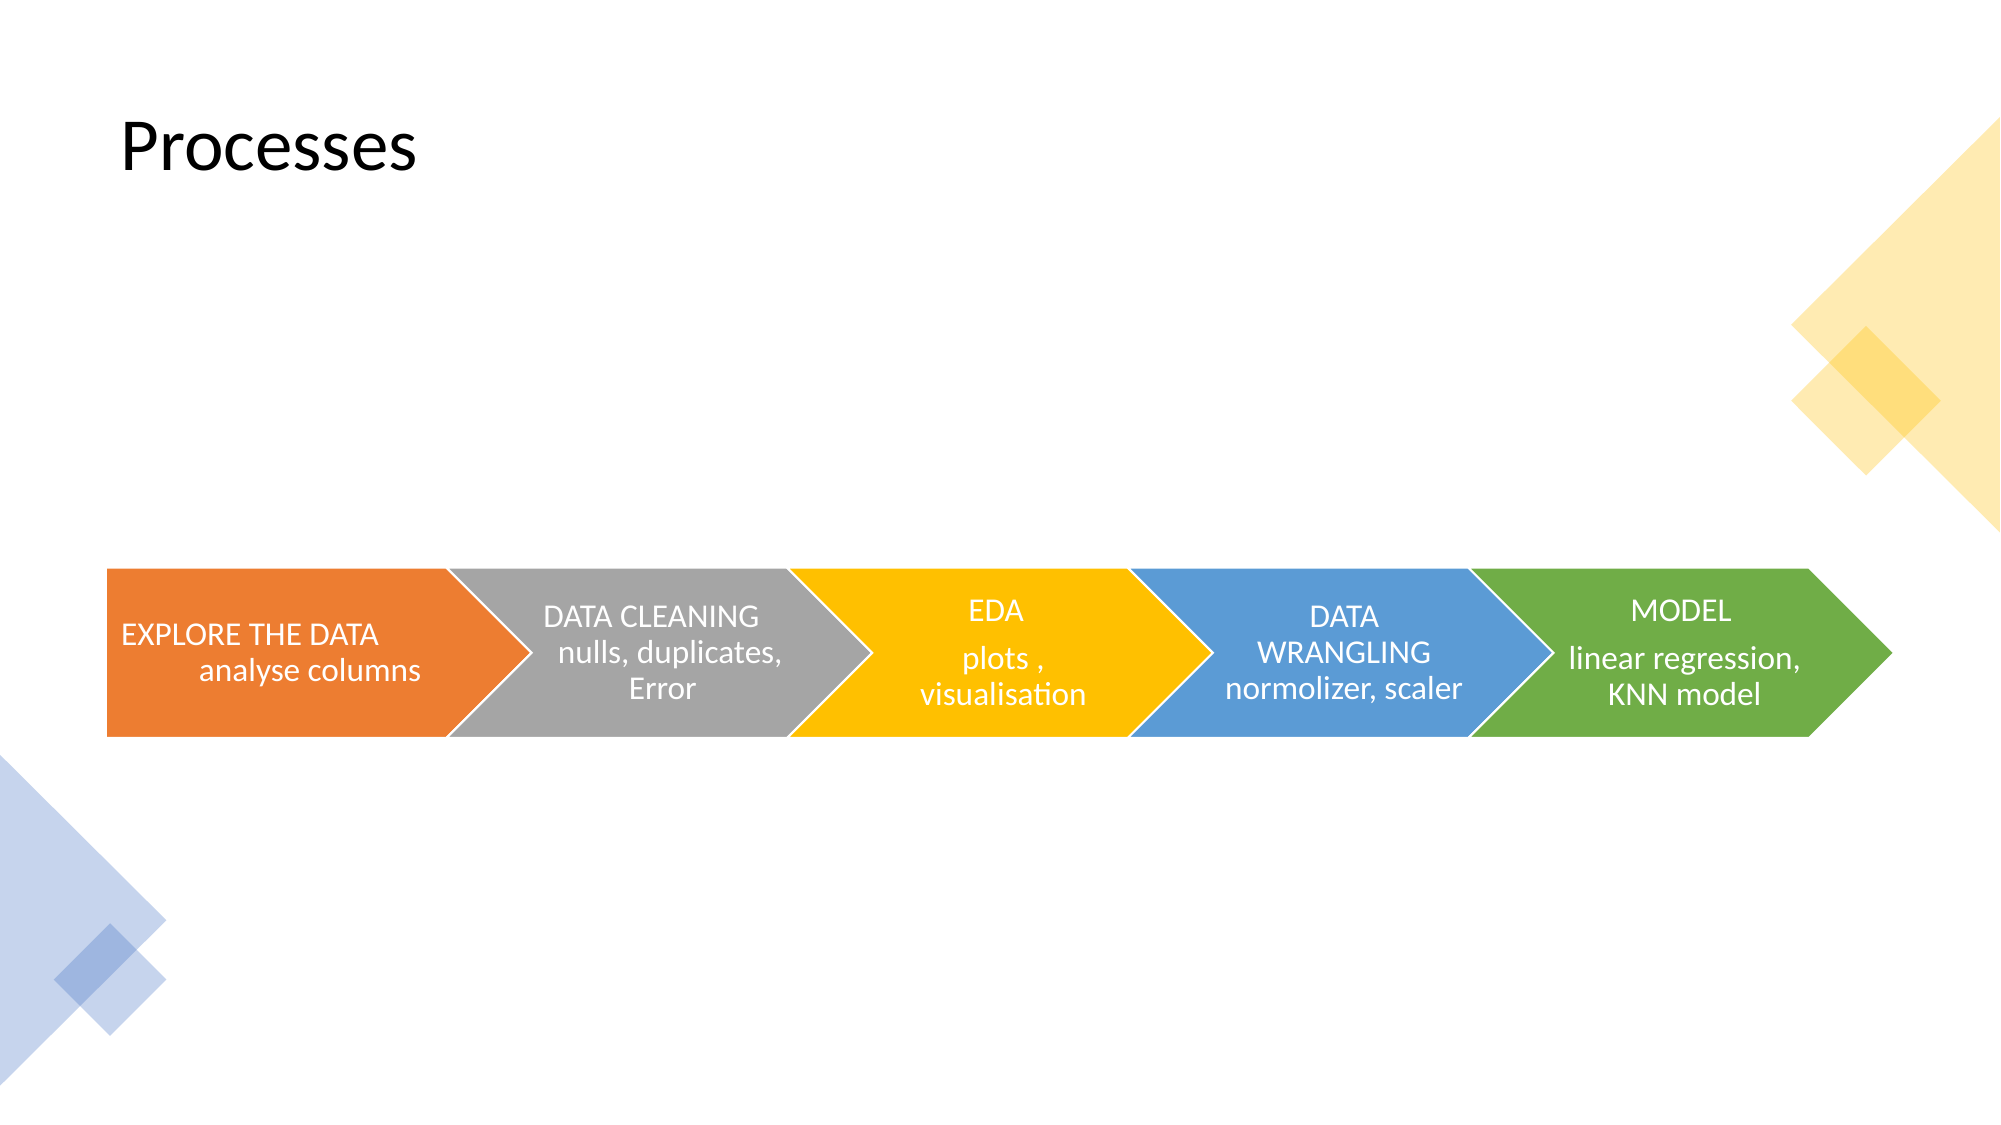

# Processes

EXPLORE THE DATA                 analyse columns
DATA CLEANING      nulls, duplicates, Error
EDA
plots , visualisation
DATA WRANGLING normolizer, scaler
MODEL
linear regression, KNN model